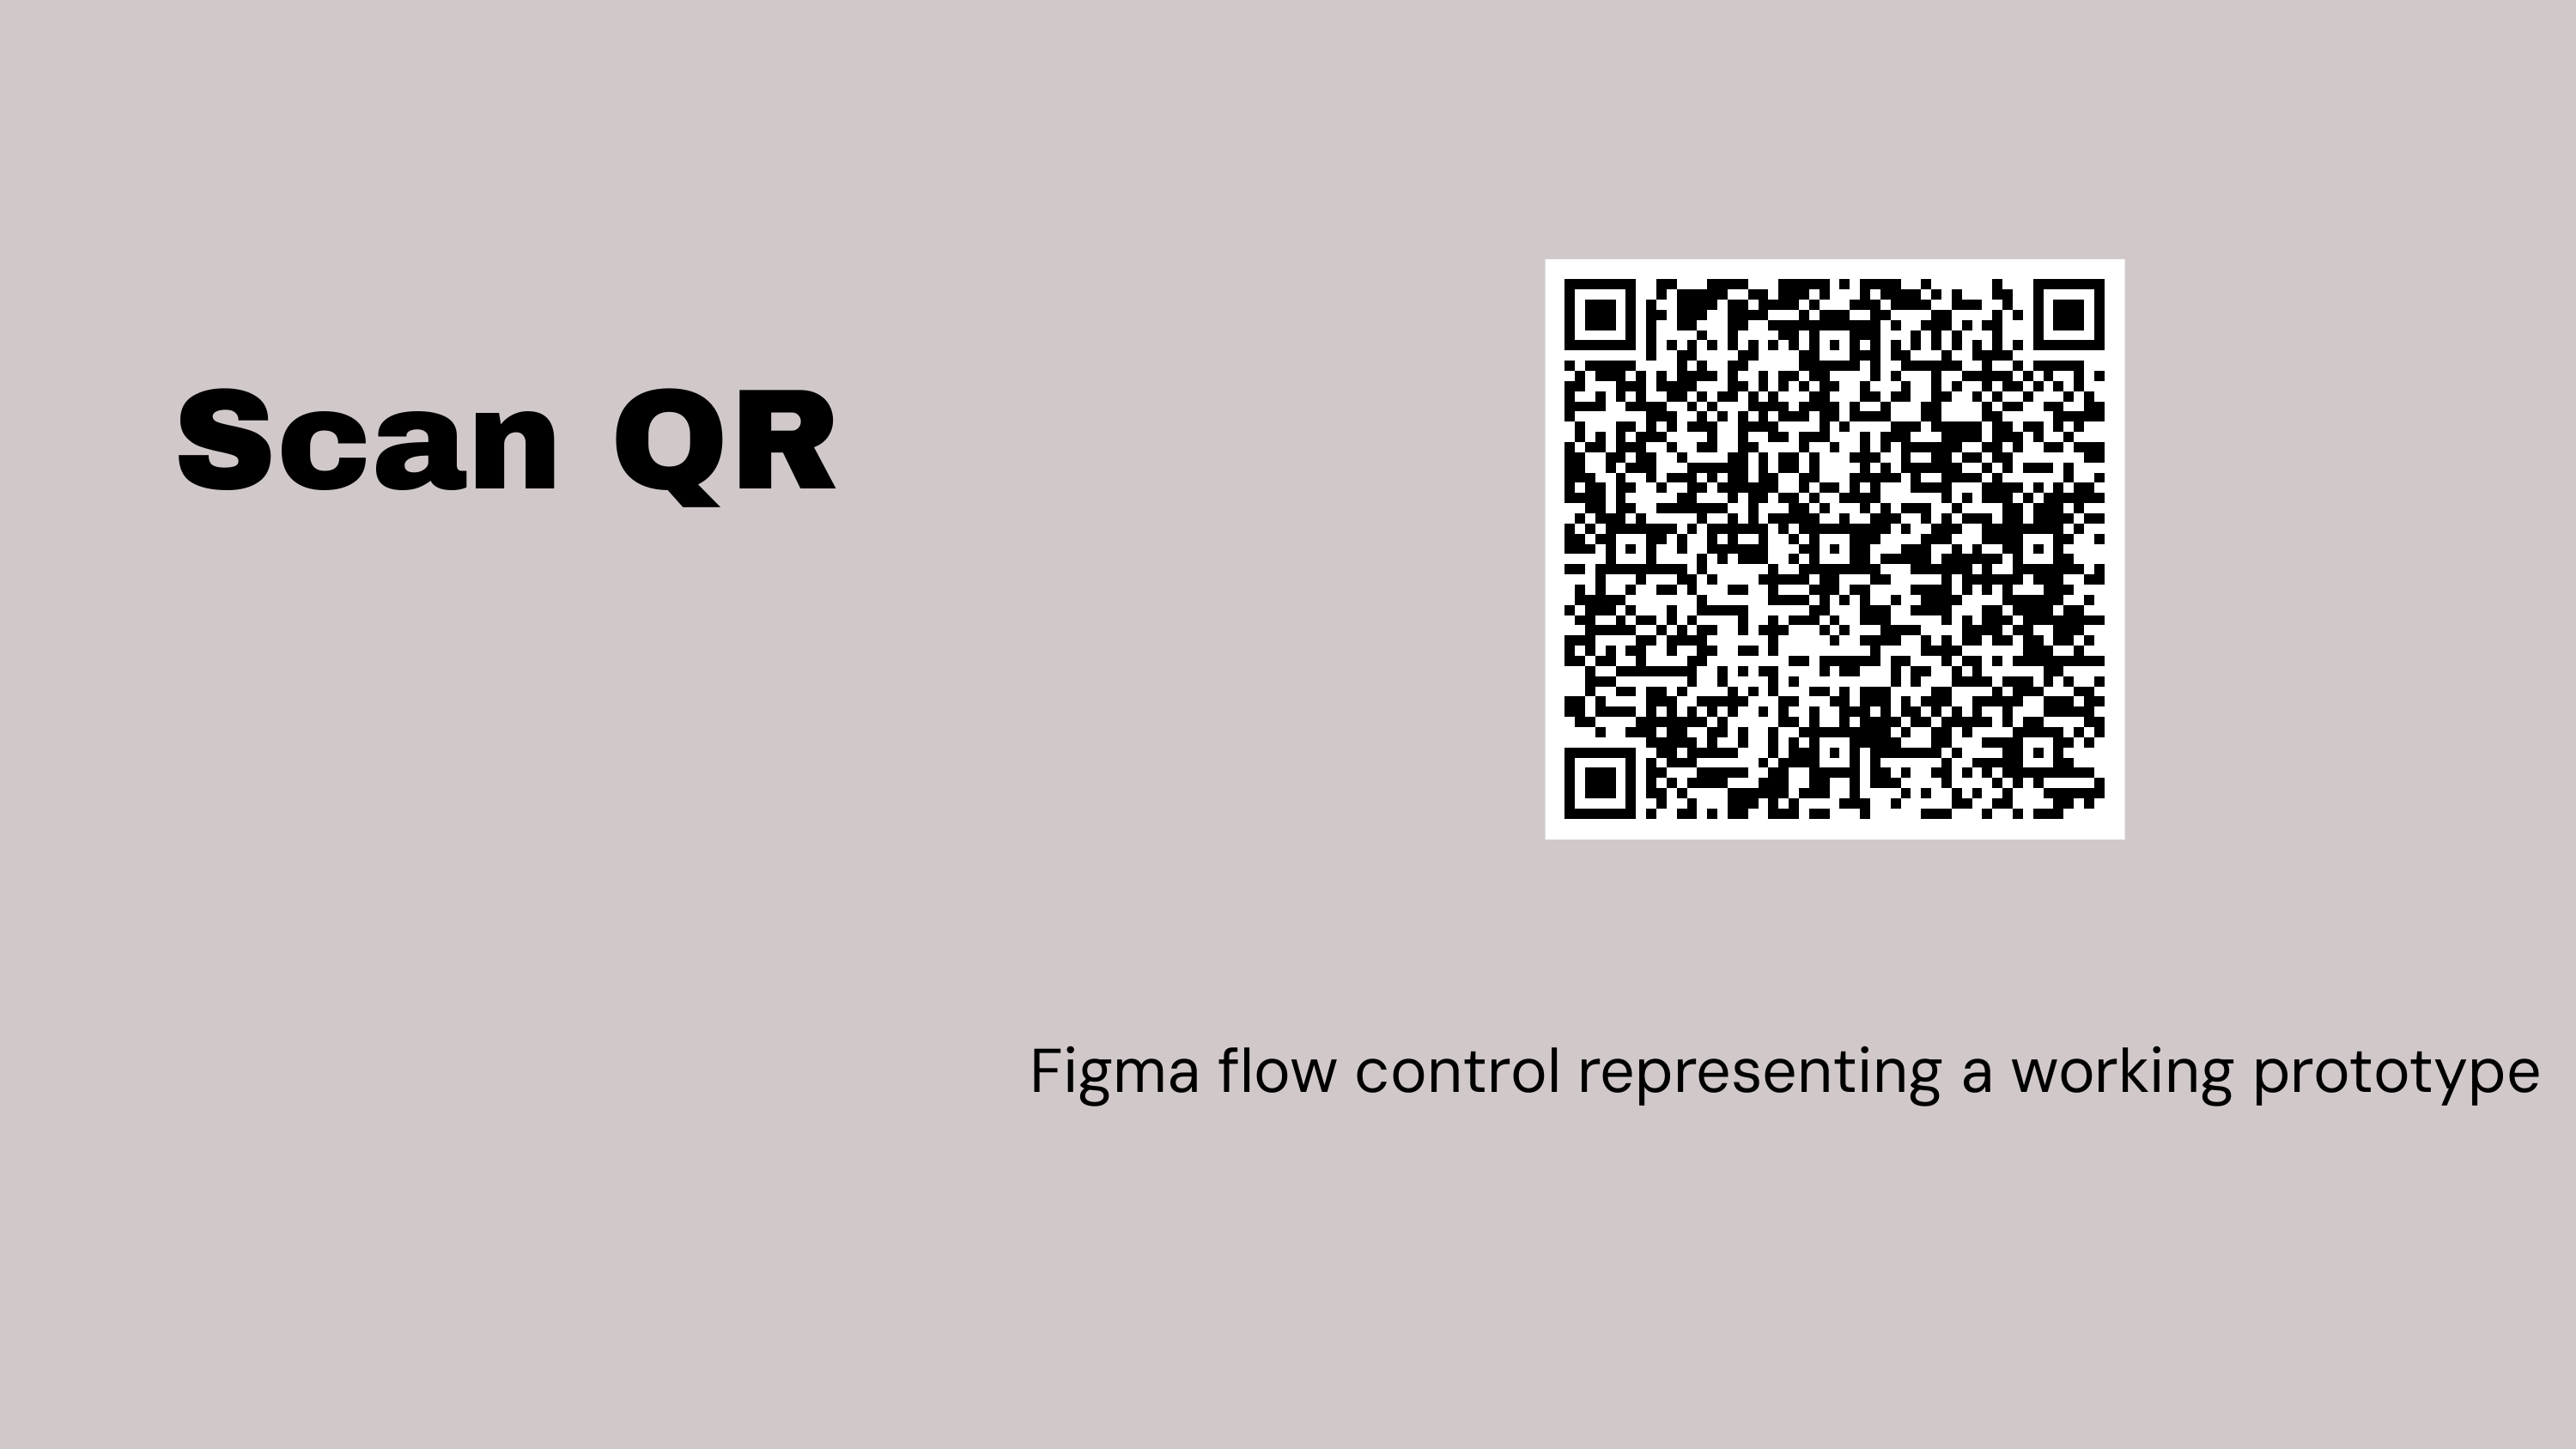

Scan QR

 Figma flow control representing a working prototype